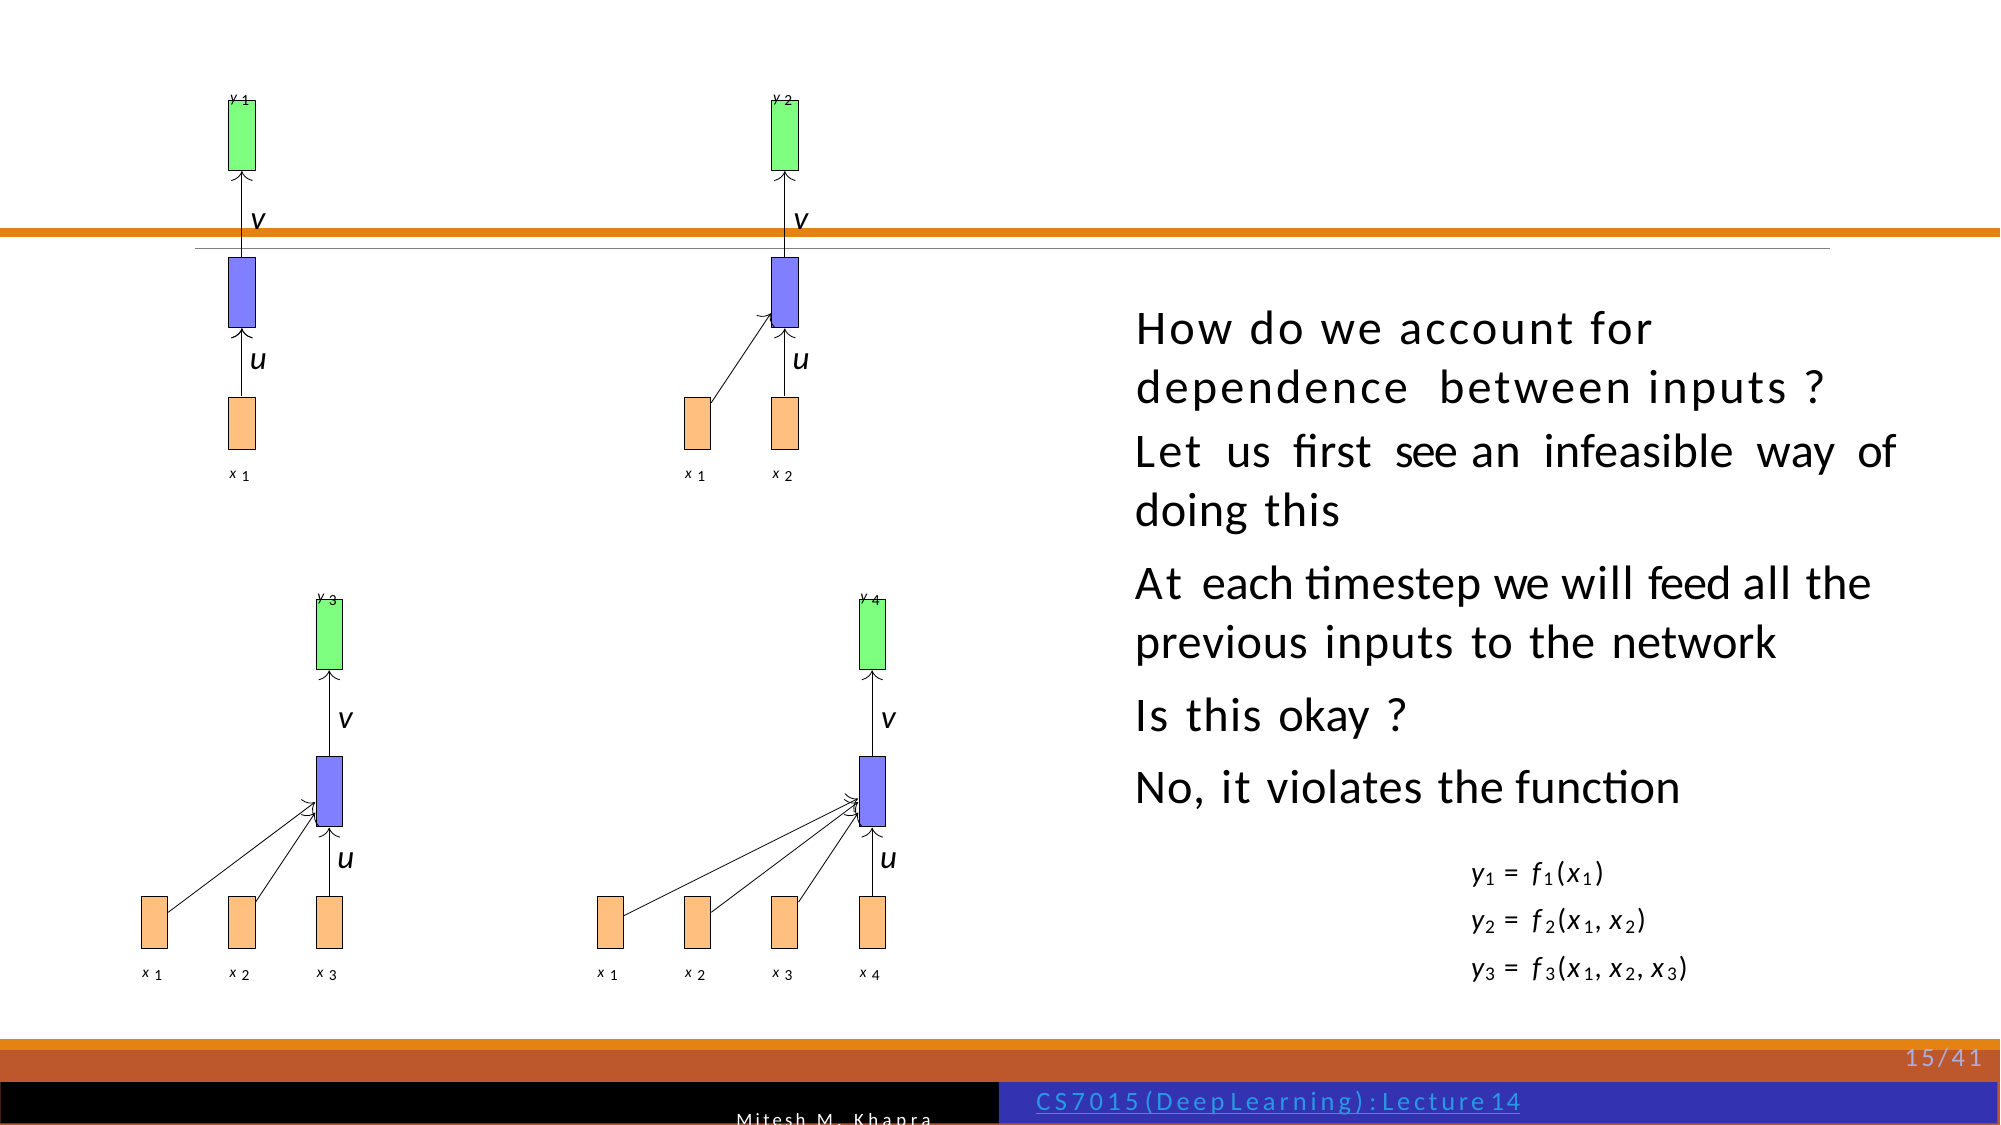

y1
y2

v
v

How do we account for dependence  between inputs ?
u
u
Let us first see an infeasible way of  doing this
At each timestep we will feed all the  previous inputs to the network
Is this okay ?
No, it violates the function
x1
x1
x2
y3
y4

v
v

u
u
y1 = f1(x1)
y2  = f2(x1, x2)
y3  = f3(x1, x2, x3)

x1
x2
x3
x1
x2
x3
x4
15/41

Mitesh M. Khapra
CS7015 (Deep Learning) : Lecture 14